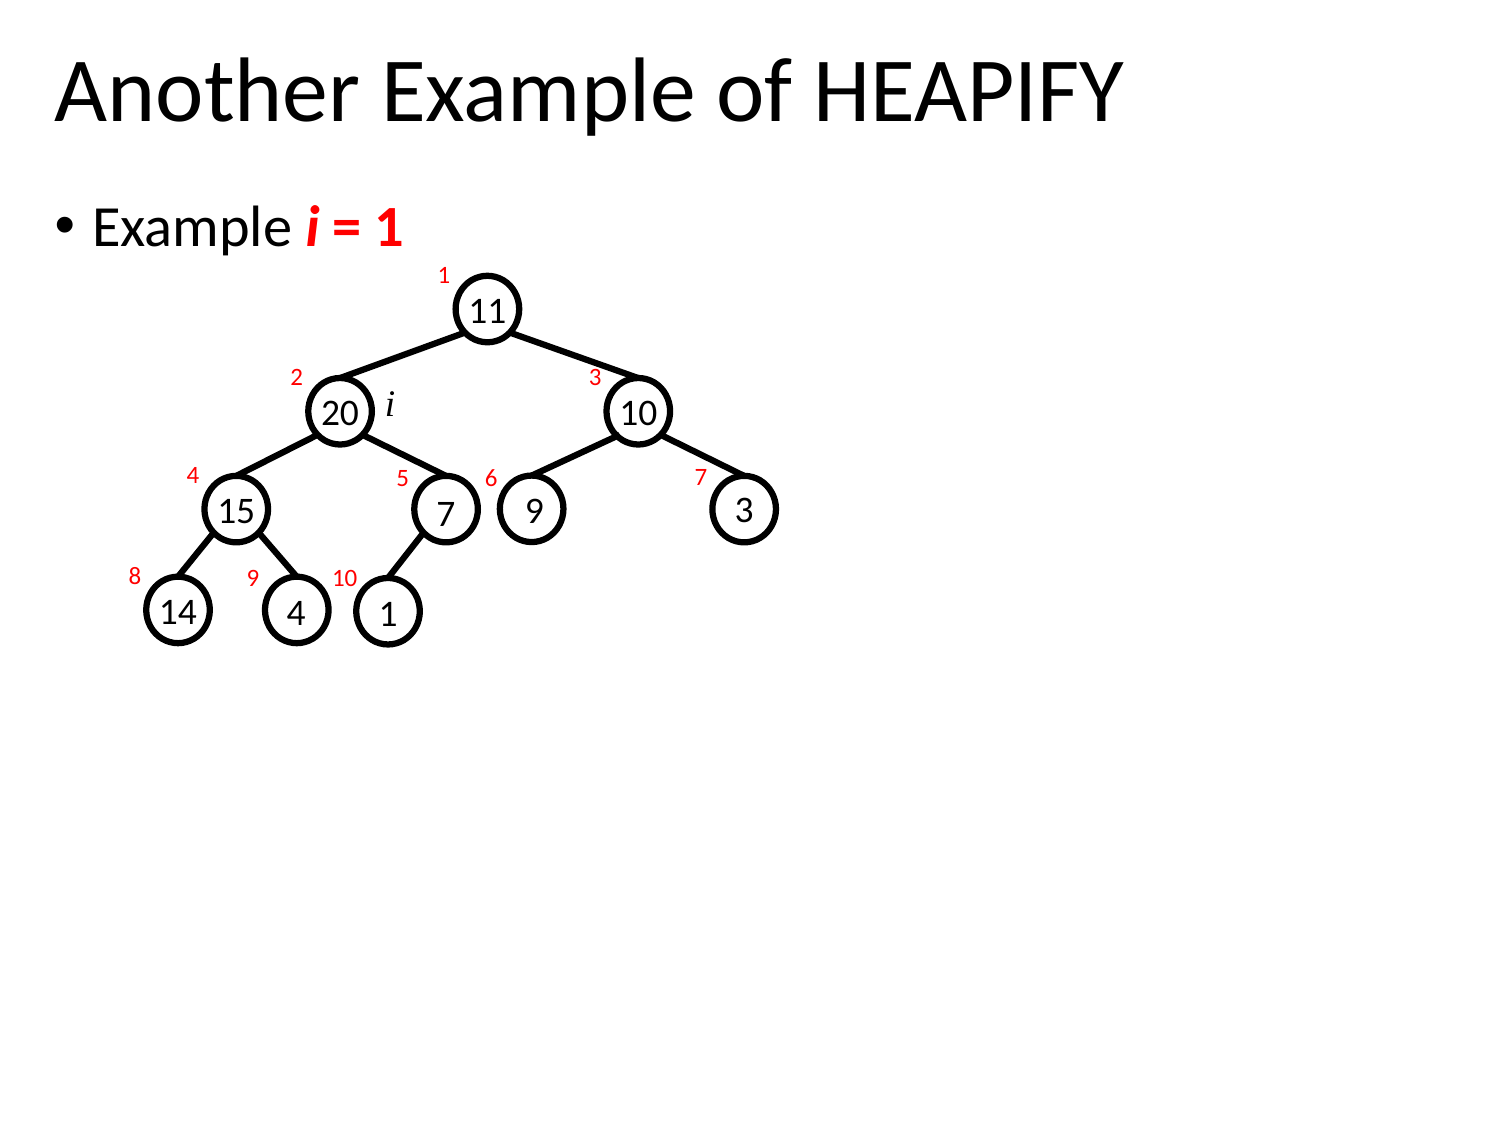

# Another Example of HEAPIFY
Example i = 1

1

11
2
3
i

20
10
4
7
6
5

3
15
9
7
8
9
10

14
4
1